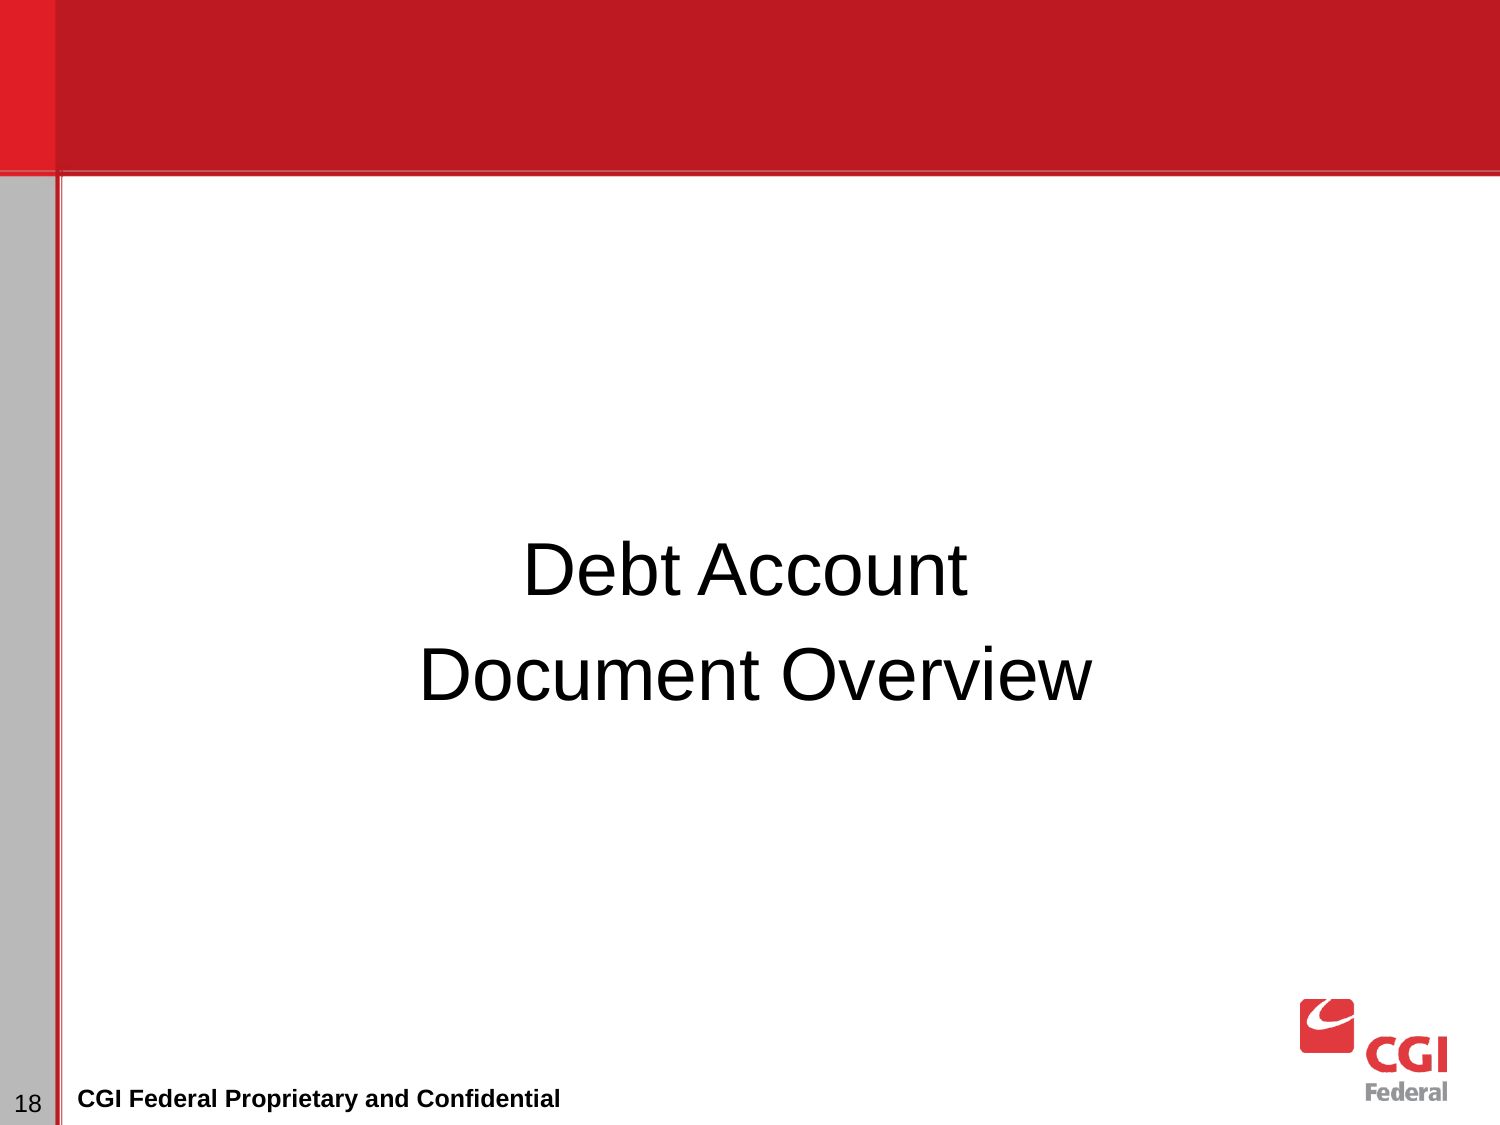

Debt Account
Document Overview
# Dunning
18
CGI Federal Proprietary and Confidential